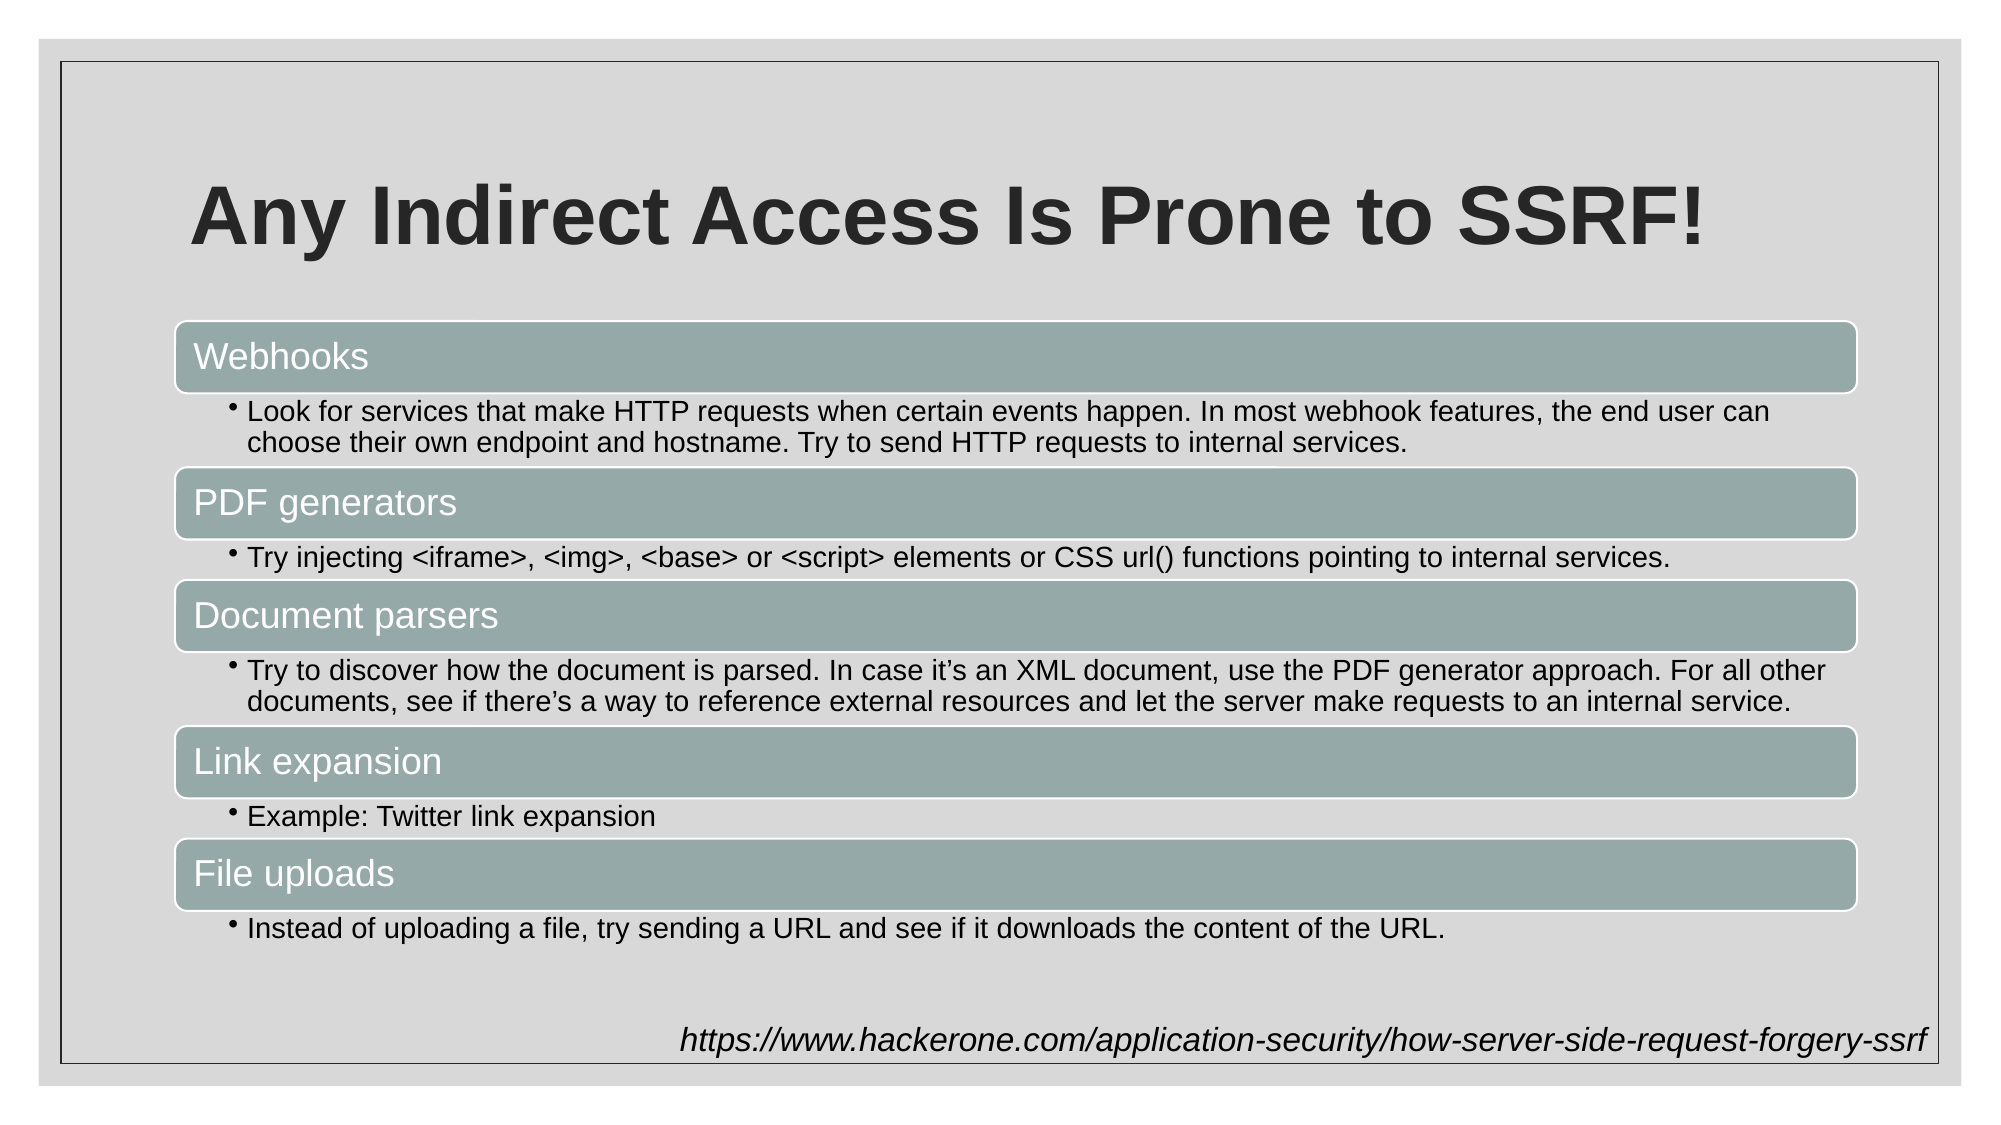

# Any Indirect Access Is Prone to SSRF!
Webhooks
Look for services that make HTTP requests when certain events happen. In most webhook features, the end user can choose their own endpoint and hostname. Try to send HTTP requests to internal services.
PDF generators
Try injecting <iframe>, <img>, <base> or <script> elements or CSS url() functions pointing to internal services.
Document parsers
Try to discover how the document is parsed. In case it’s an XML document, use the PDF generator approach. For all other documents, see if there’s a way to reference external resources and let the server make requests to an internal service.
Link expansion
Example: Twitter link expansion
File uploads
Instead of uploading a file, try sending a URL and see if it downloads the content of the URL.
https://www.hackerone.com/application-security/how-server-side-request-forgery-ssrf